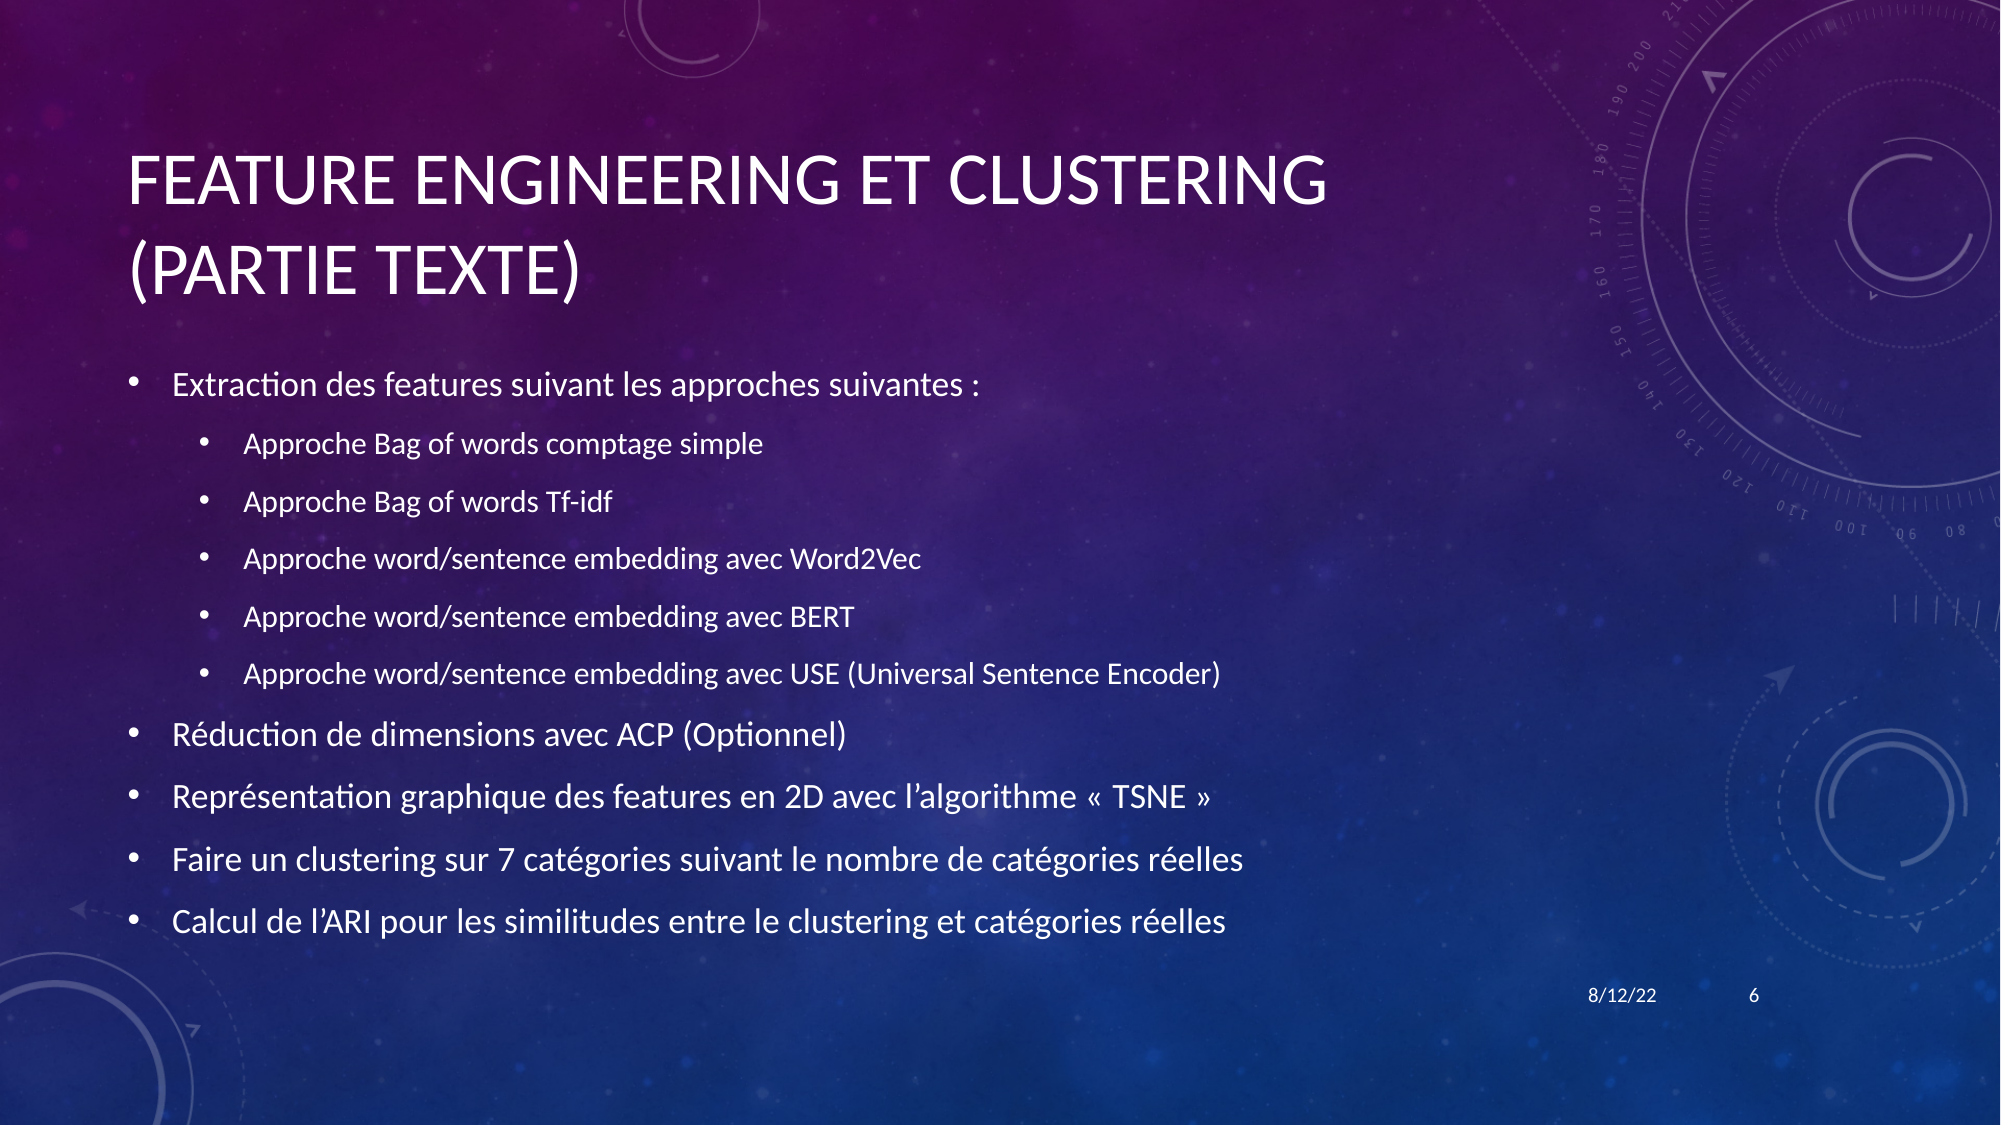

# Feature engineering et Clustering (partie Texte)
Extraction des features suivant les approches suivantes :
Approche Bag of words comptage simple
Approche Bag of words Tf-idf
Approche word/sentence embedding avec Word2Vec
Approche word/sentence embedding avec BERT
Approche word/sentence embedding avec USE (Universal Sentence Encoder)
Réduction de dimensions avec ACP (Optionnel)
Représentation graphique des features en 2D avec l’algorithme « TSNE »
Faire un clustering sur 7 catégories suivant le nombre de catégories réelles
Calcul de l’ARI pour les similitudes entre le clustering et catégories réelles

8/12/22
6